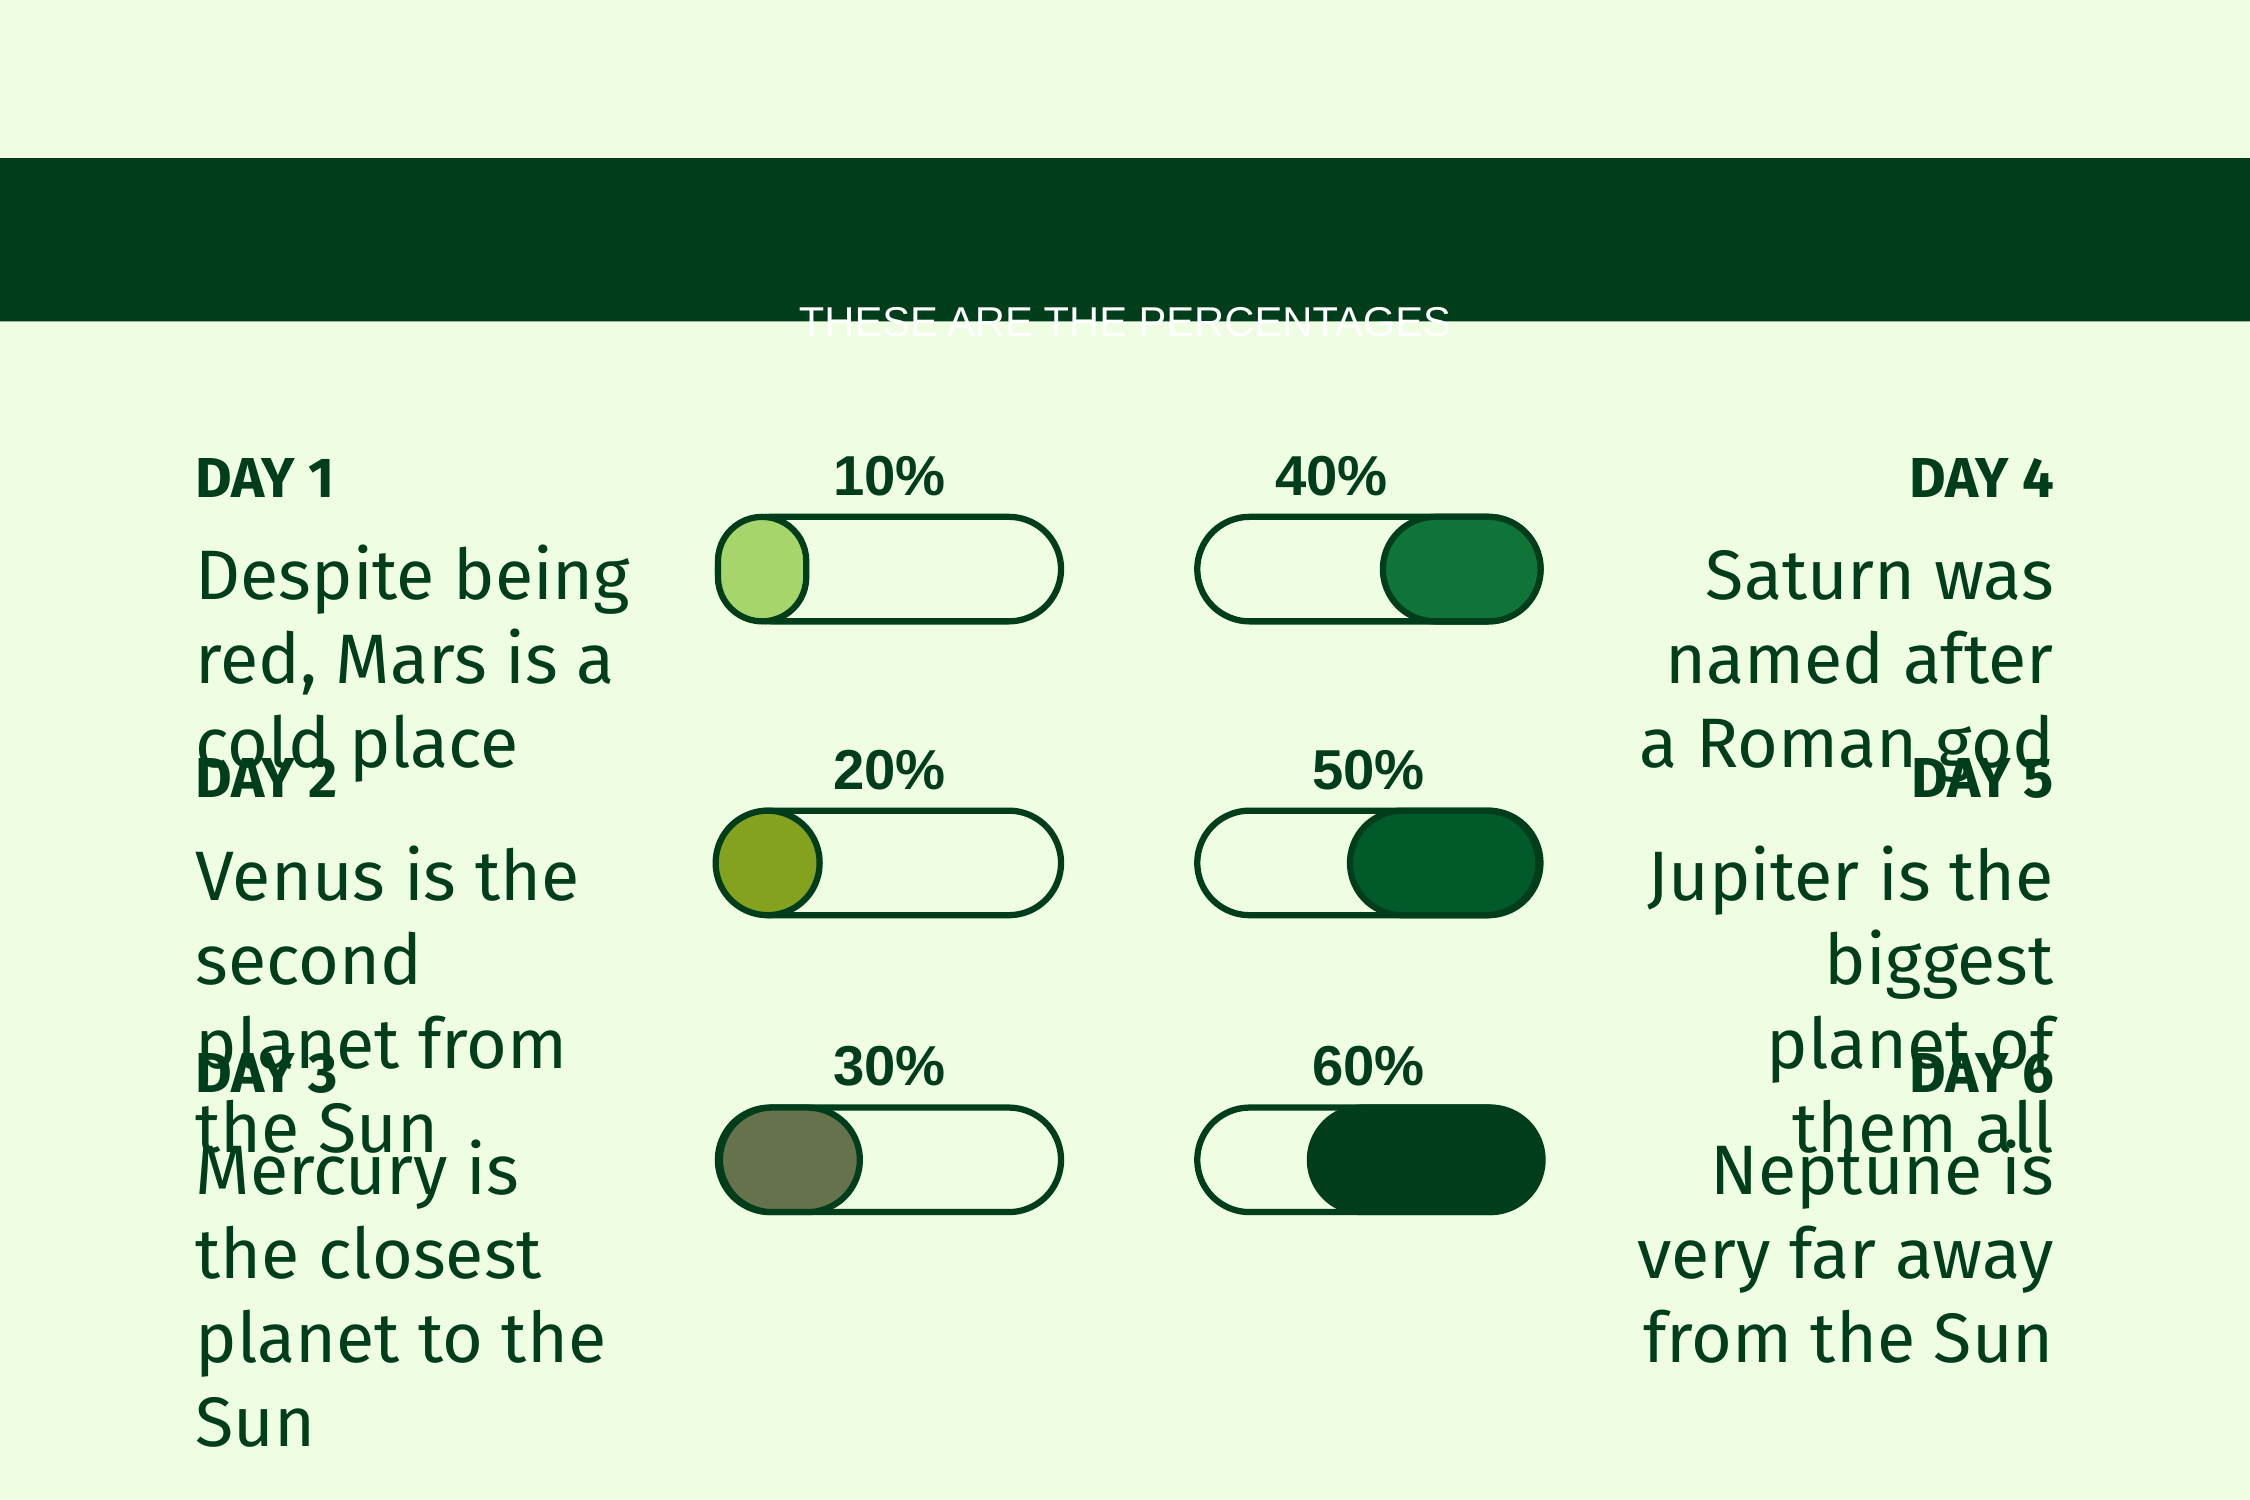

# THESE ARE THE PERCENTAGES
10%
40%
DAY 1
DAY 4
Despite being red, Mars is a cold place
Saturn was named after a Roman god

20%
50%
DAY 5
DAY 2
Venus is the second planet from the Sun
Jupiter is the biggest planet of them all

30%
60%
DAY 6
DAY 3
Mercury is the closest planet to the Sun
Neptune is very far away from the Sun